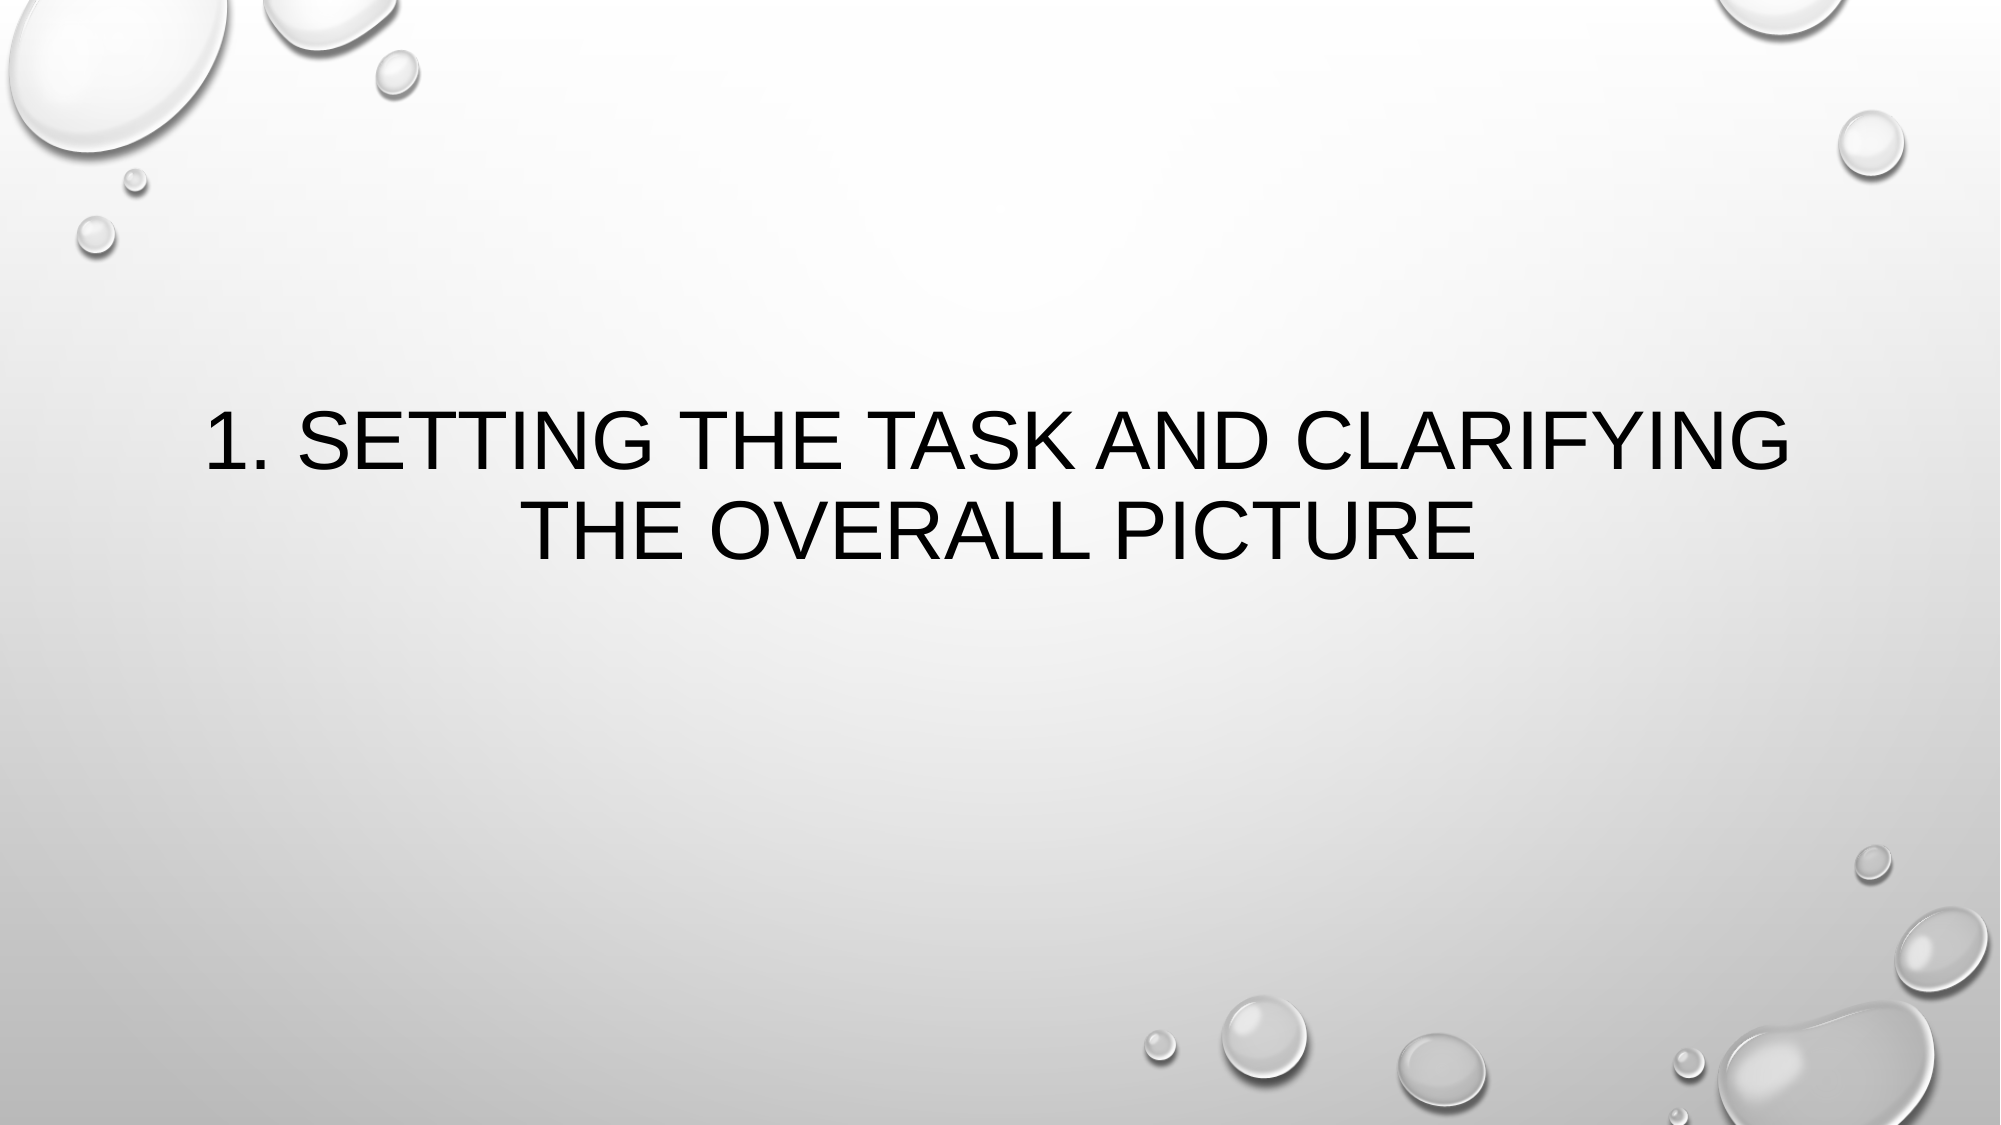

# 1. Setting the task and clarifying the overall picture